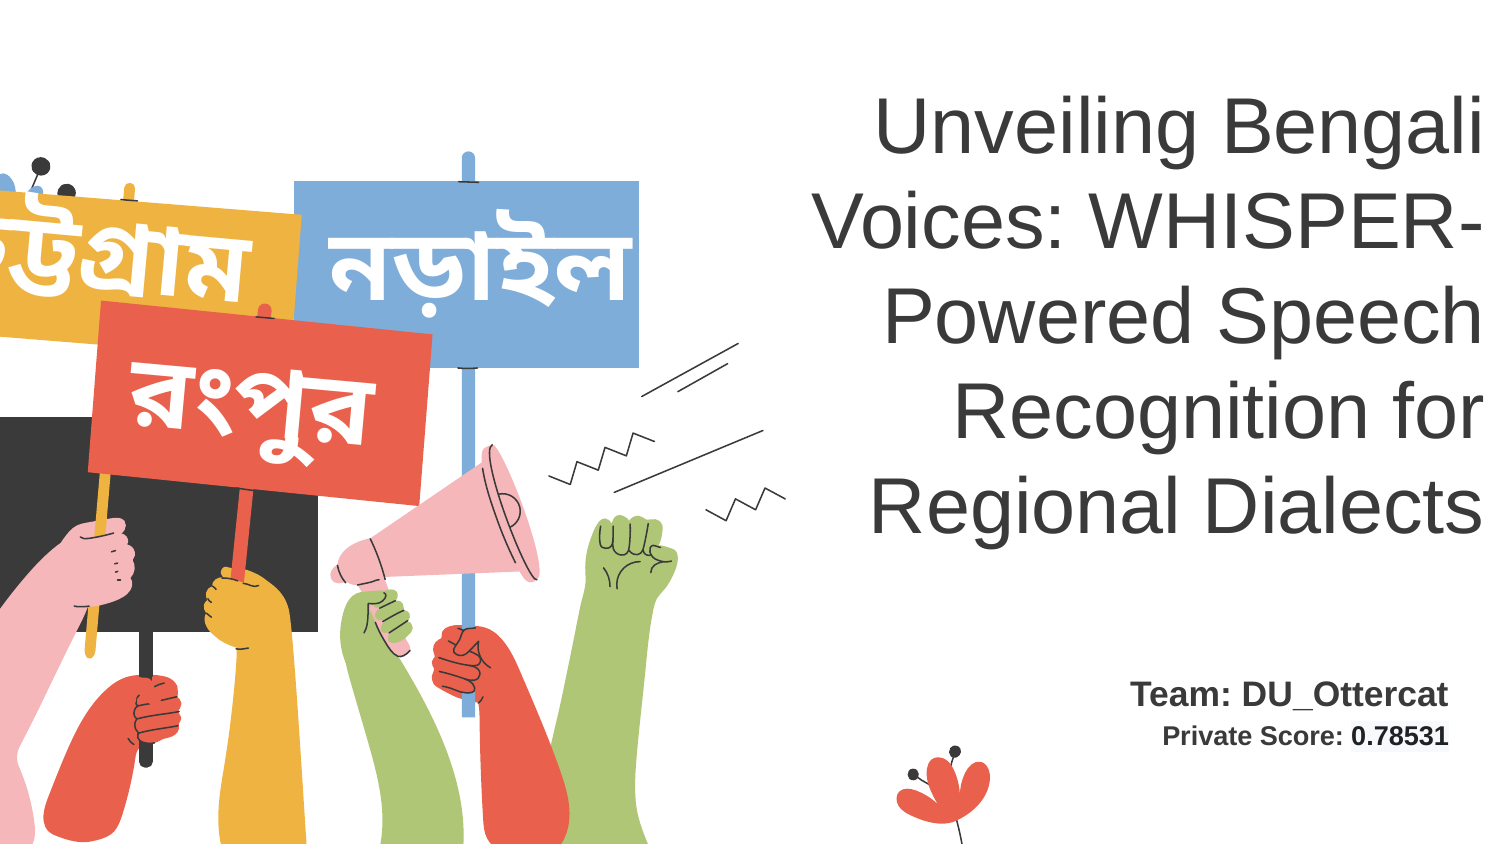

# Unveiling Bengali Voices: WHISPER-Powered Speech Recognition for Regional Dialects

নড়াইল
চট্টগ্রাম

রংপুর
Team: DU_Ottercat
Private Score: 0.78531